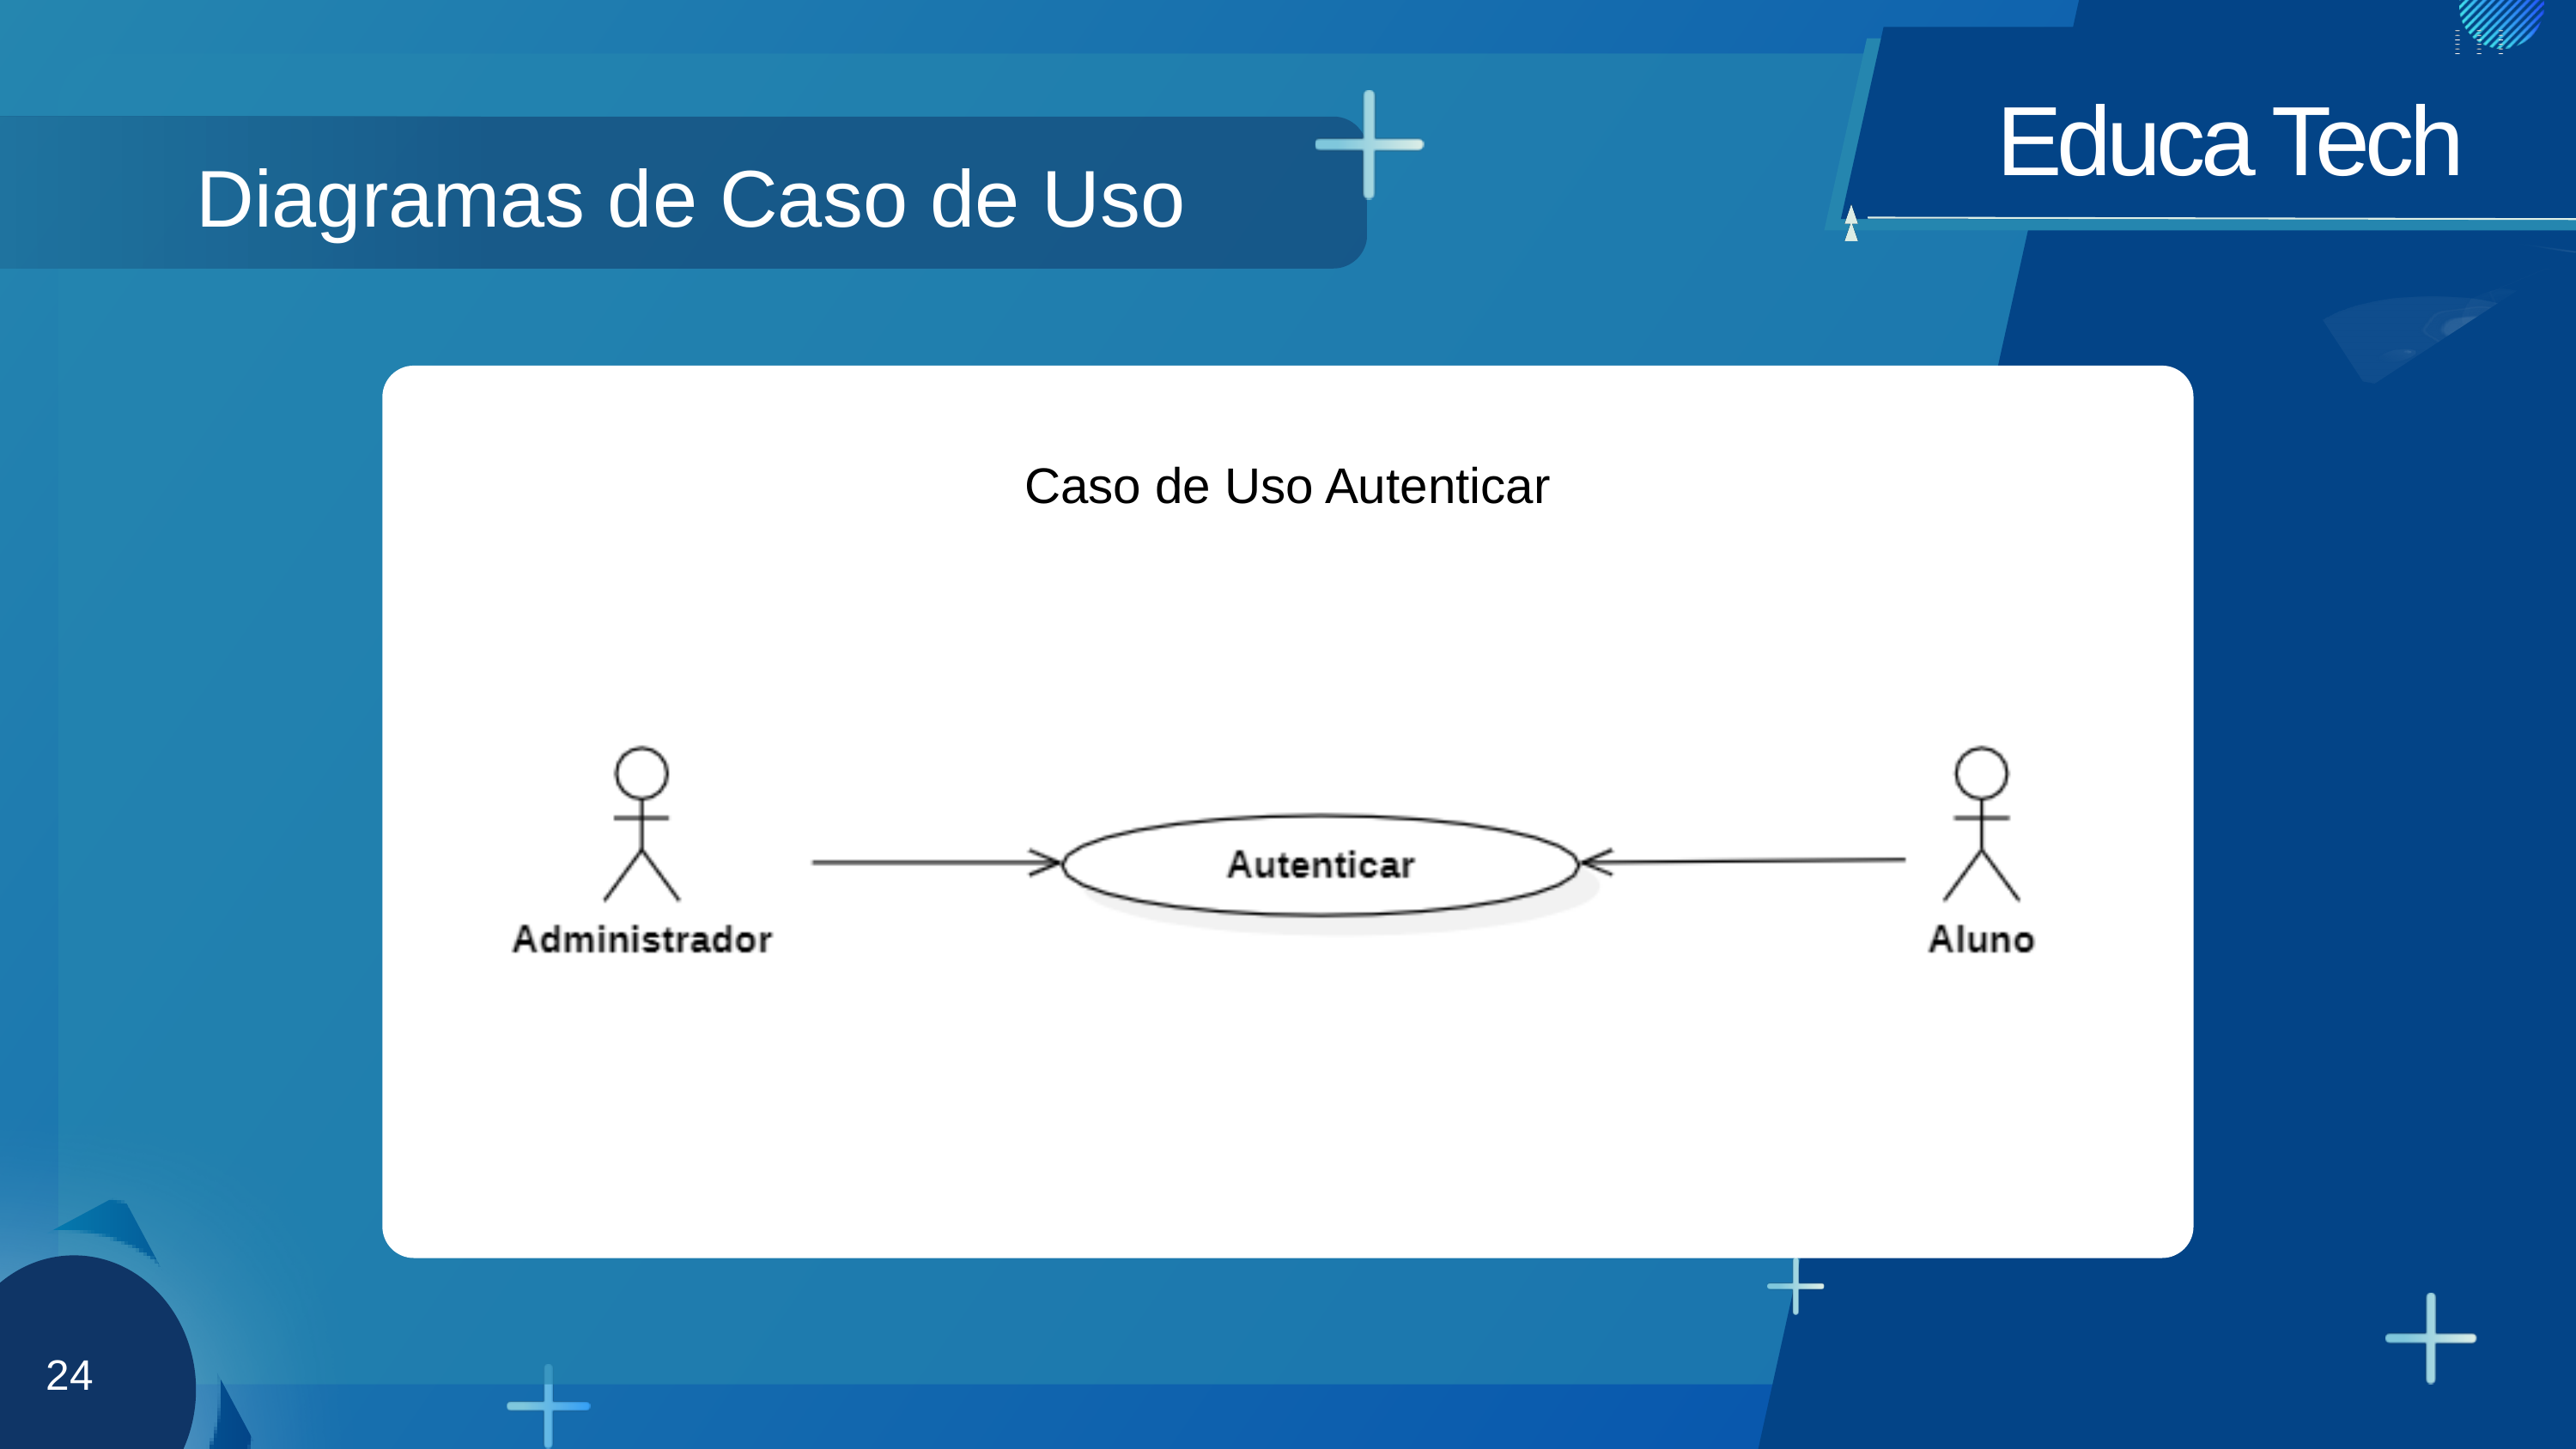

Educa Tech

Diagramas de Caso de Uso

Caso de Uso Autenticar

24